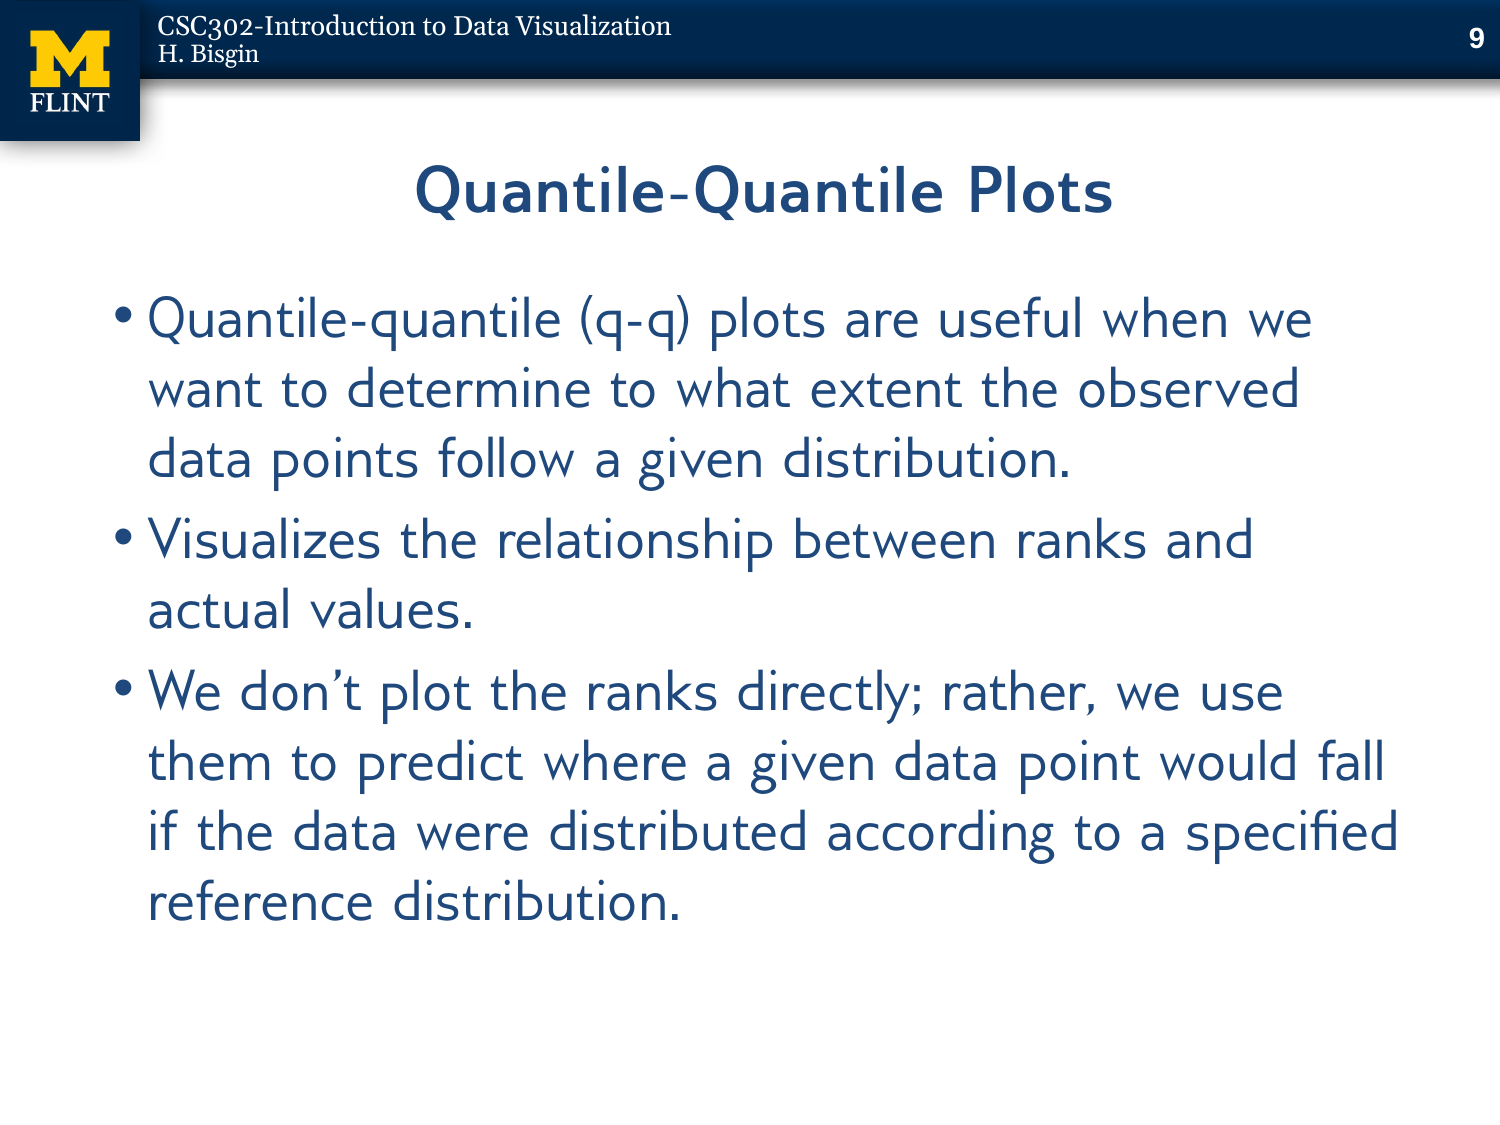

9
# Quantile-Quantile Plots
Quantile-quantile (q-q) plots are useful when we want to determine to what extent the observed data points follow a given distribution.
Visualizes the relationship between ranks and actual values.
We don’t plot the ranks directly; rather, we use them to predict where a given data point would fall if the data were distributed according to a specified reference distribution.